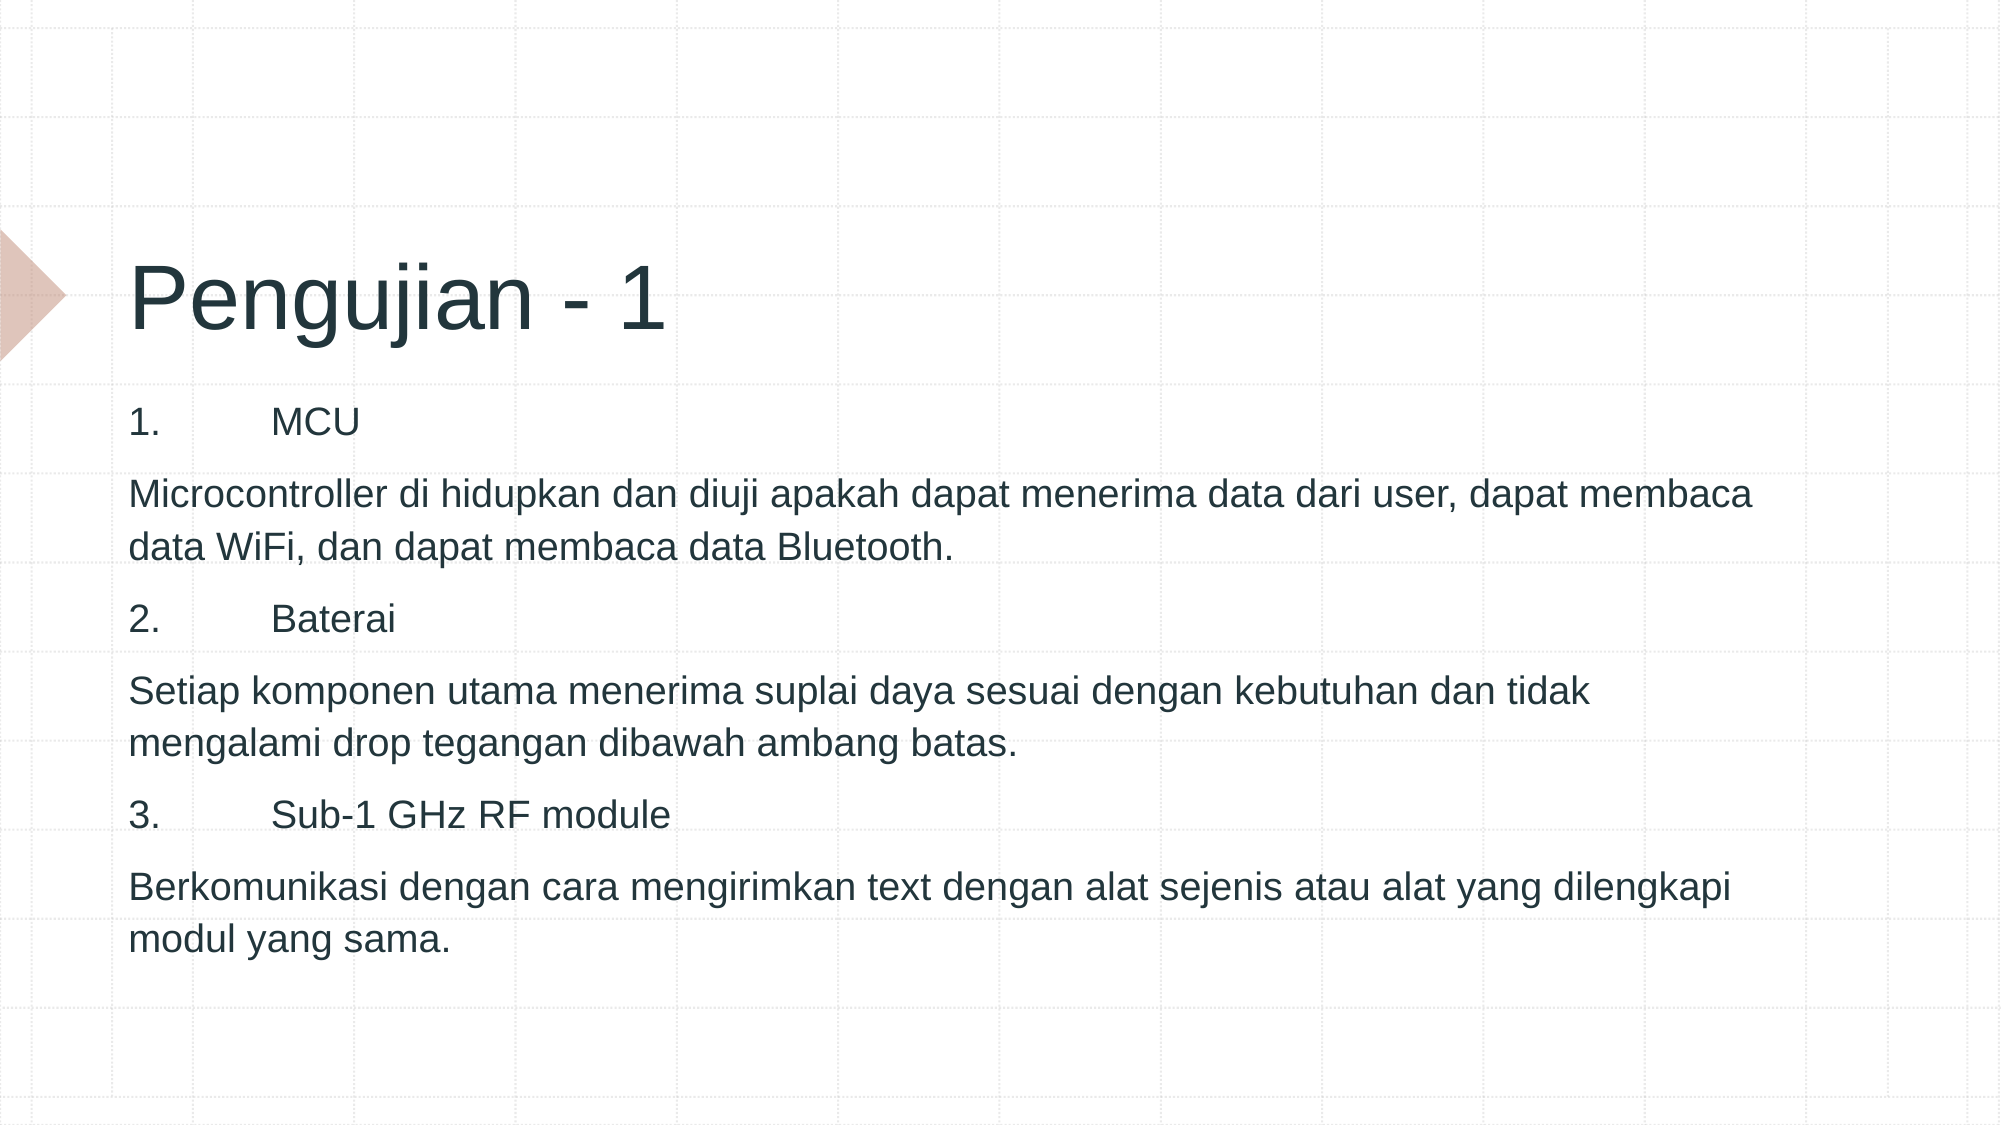

# Pengujian - 1
1.	MCU
Microcontroller di hidupkan dan diuji apakah dapat menerima data dari user, dapat membaca data WiFi, dan dapat membaca data Bluetooth.
2.	Baterai
Setiap komponen utama menerima suplai daya sesuai dengan kebutuhan dan tidak mengalami drop tegangan dibawah ambang batas.
3.	Sub-1 GHz RF module
Berkomunikasi dengan cara mengirimkan text dengan alat sejenis atau alat yang dilengkapi modul yang sama.